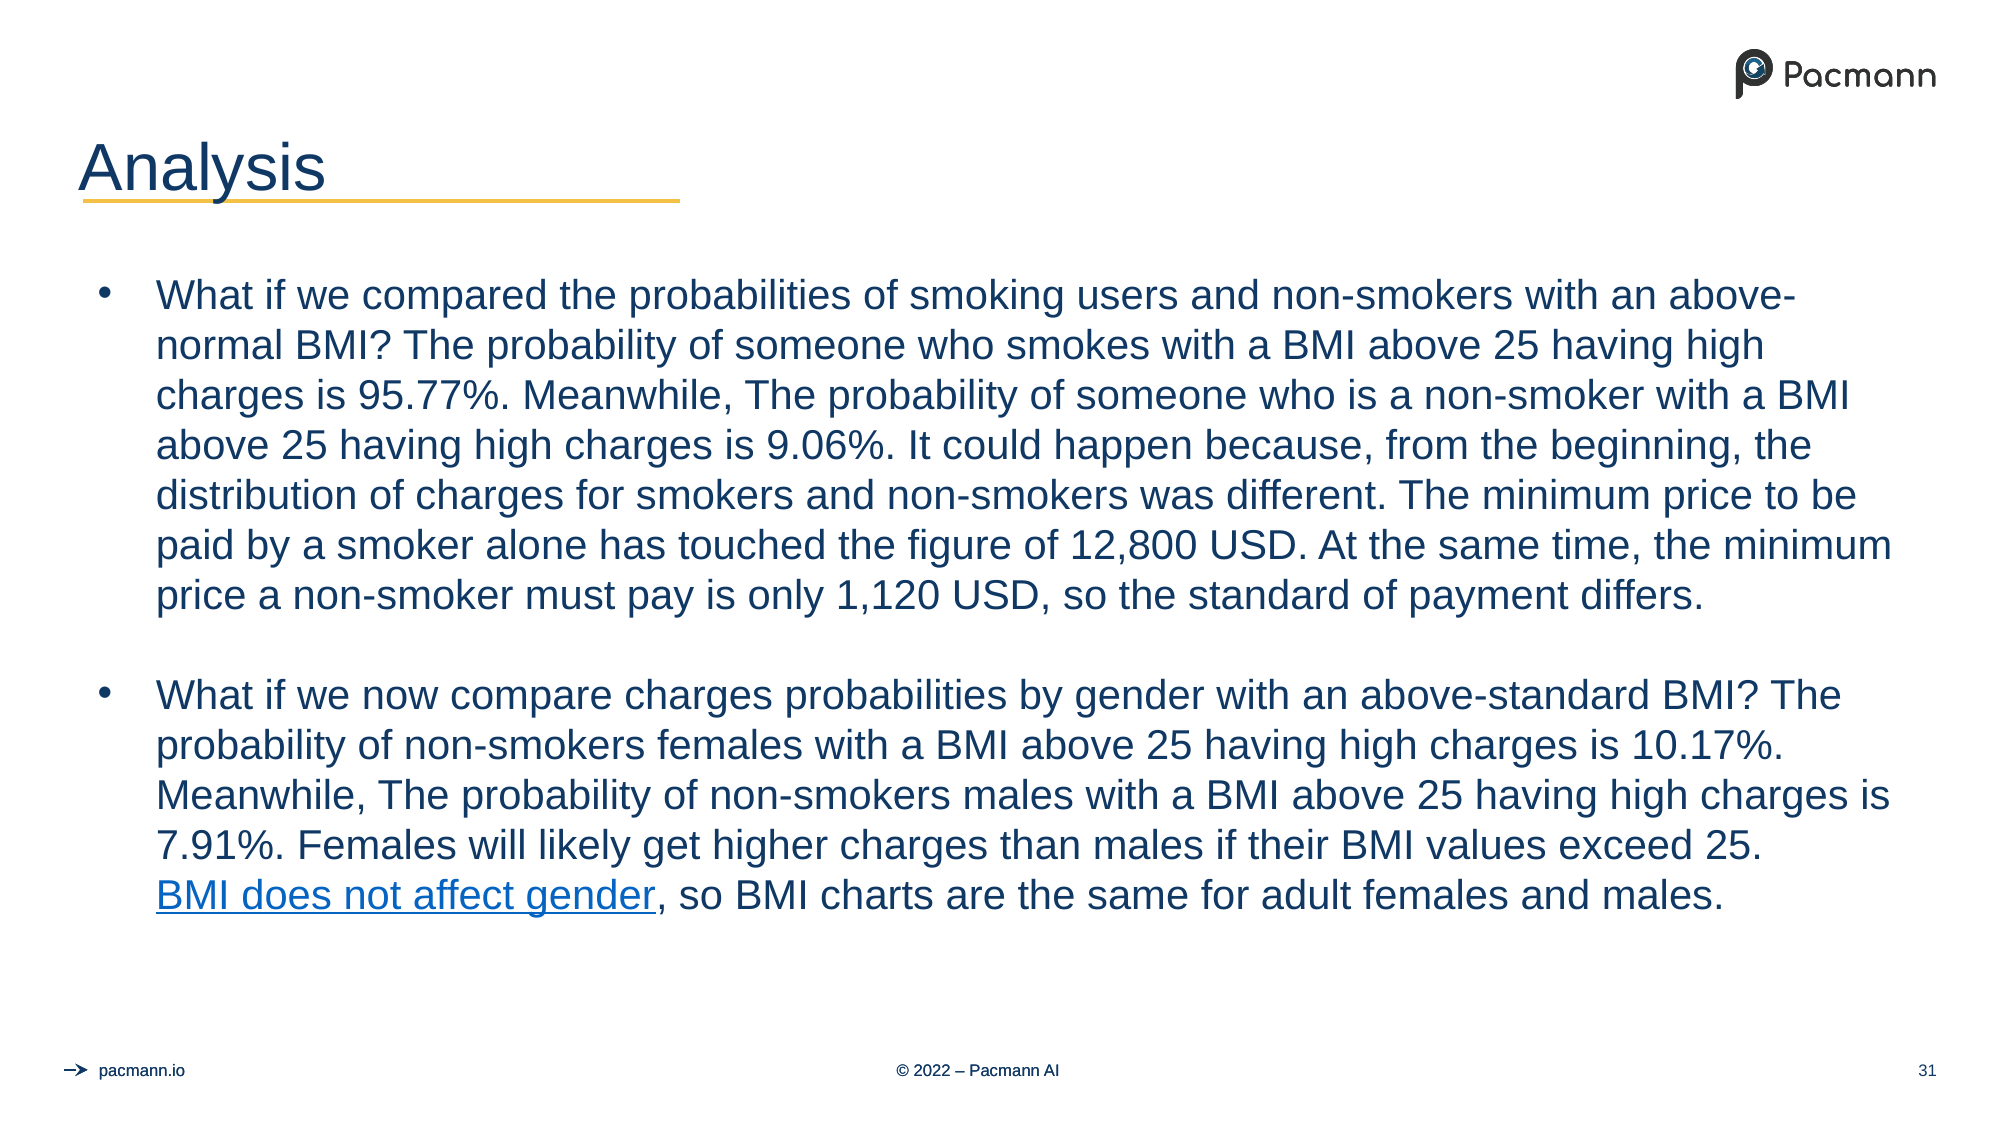

# Analysis
What if we compared the probabilities of smoking users and non-smokers with an above-normal BMI? The probability of someone who smokes with a BMI above 25 having high charges is 95.77%. Meanwhile, The probability of someone who is a non-smoker with a BMI above 25 having high charges is 9.06%. It could happen because, from the beginning, the distribution of charges for smokers and non-smokers was different. The minimum price to be paid by a smoker alone has touched the figure of 12,800 USD. At the same time, the minimum price a non-smoker must pay is only 1,120 USD, so the standard of payment differs.

What if we now compare charges probabilities by gender with an above-standard BMI? The probability of non-smokers females with a BMI above 25 having high charges is 10.17%. Meanwhile, The probability of non-smokers males with a BMI above 25 having high charges is 7.91%. Females will likely get higher charges than males if their BMI values exceed 25. BMI does not affect gender, so BMI charts are the same for adult females and males.